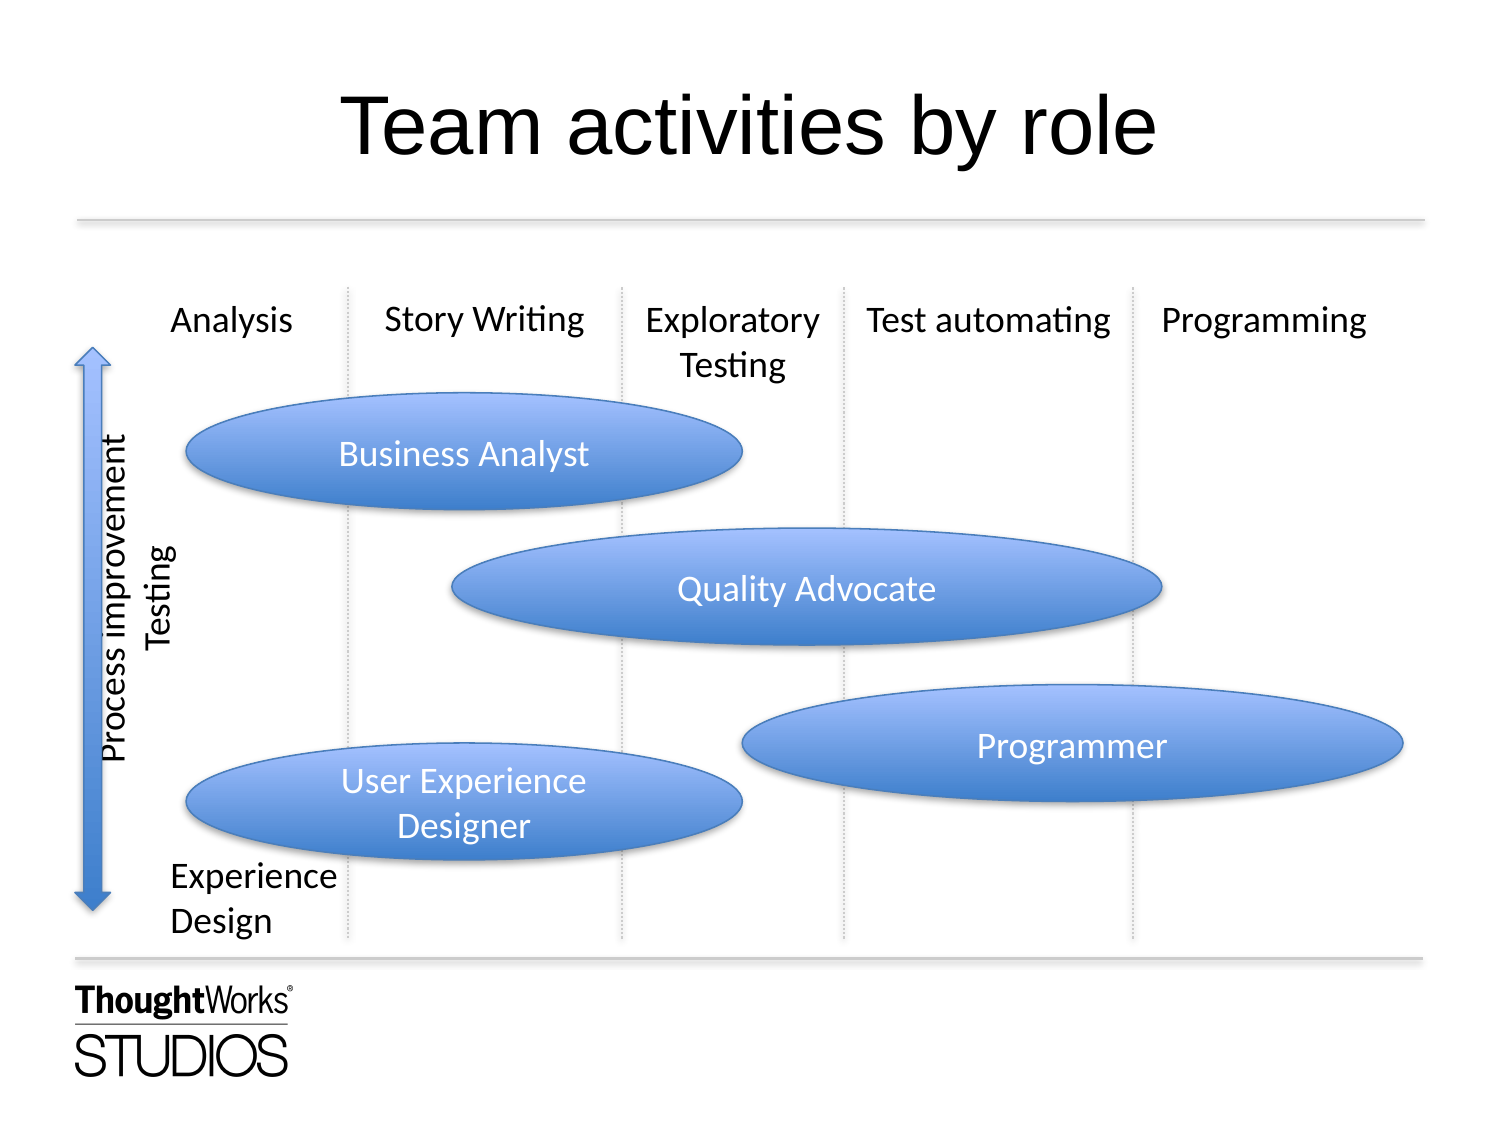

# Team activities by role
Story Writing
Analysis
Exploratory Testing
Test automating
Programming
Process improvement
Testing

Business Analyst
Quality Advocate
Programmer
User Experience Designer
Experience Design